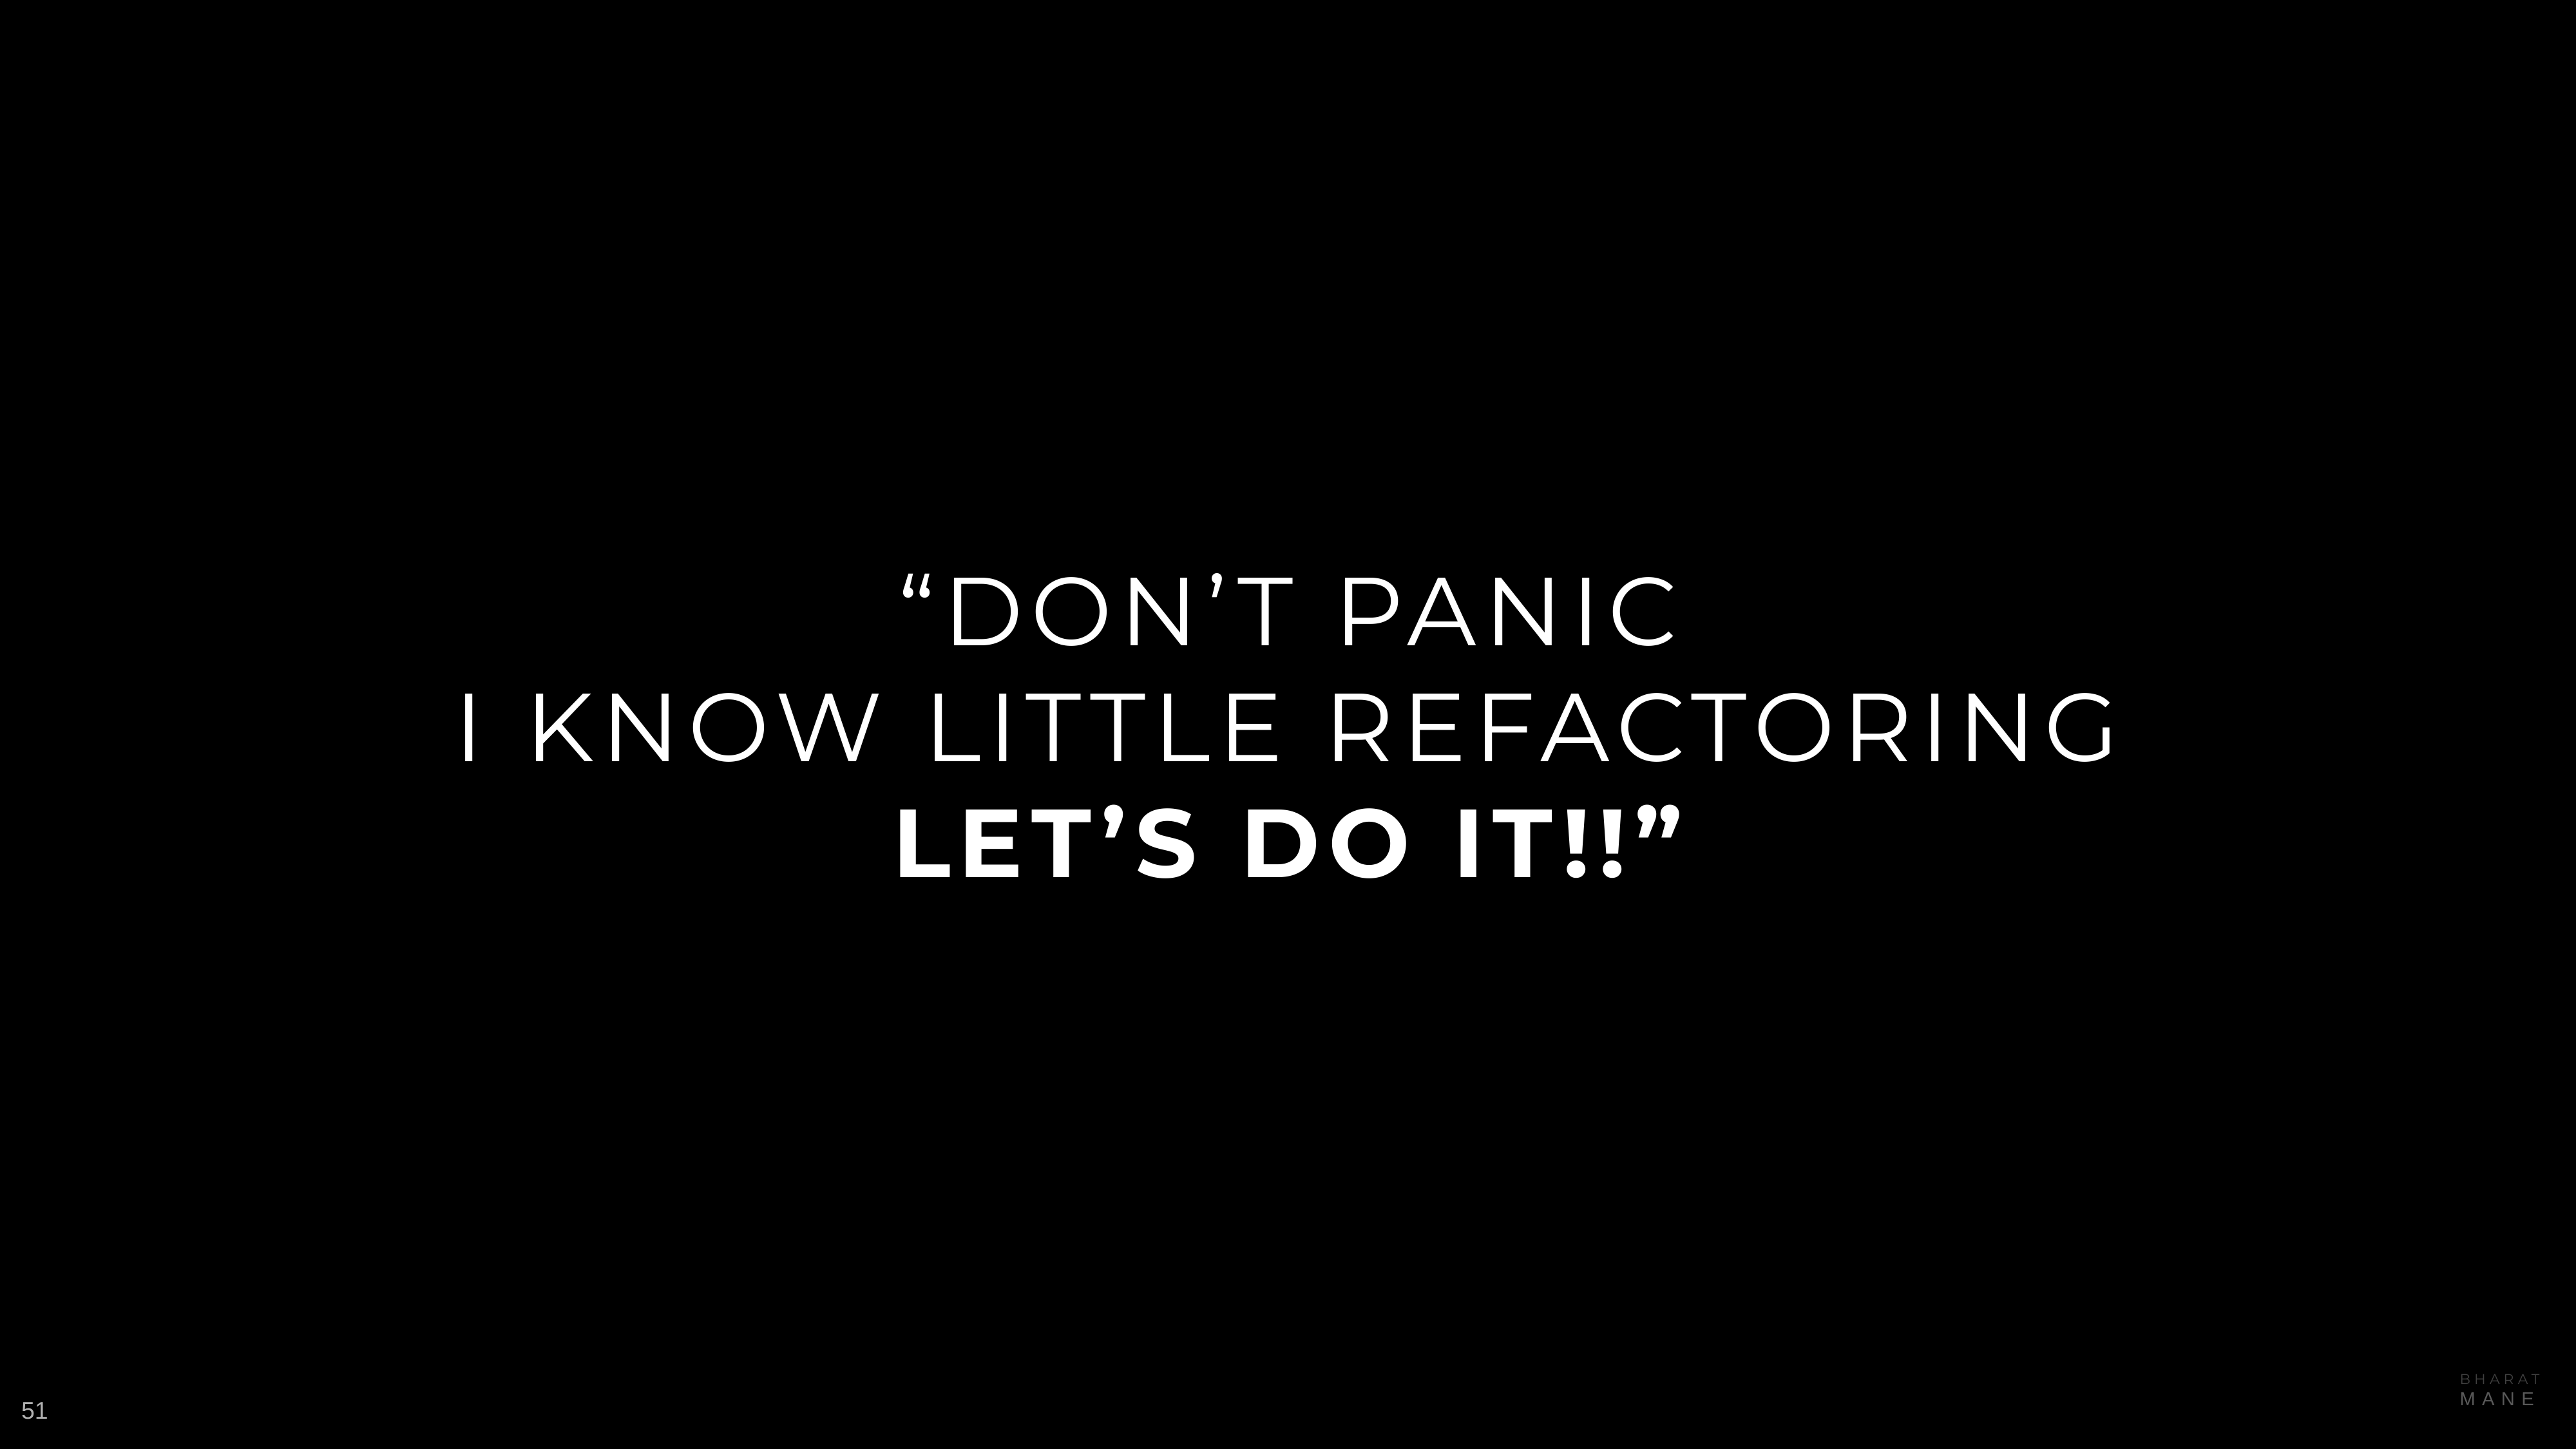

“Don’t panic
I know little refactoring
Let’s do it!!”